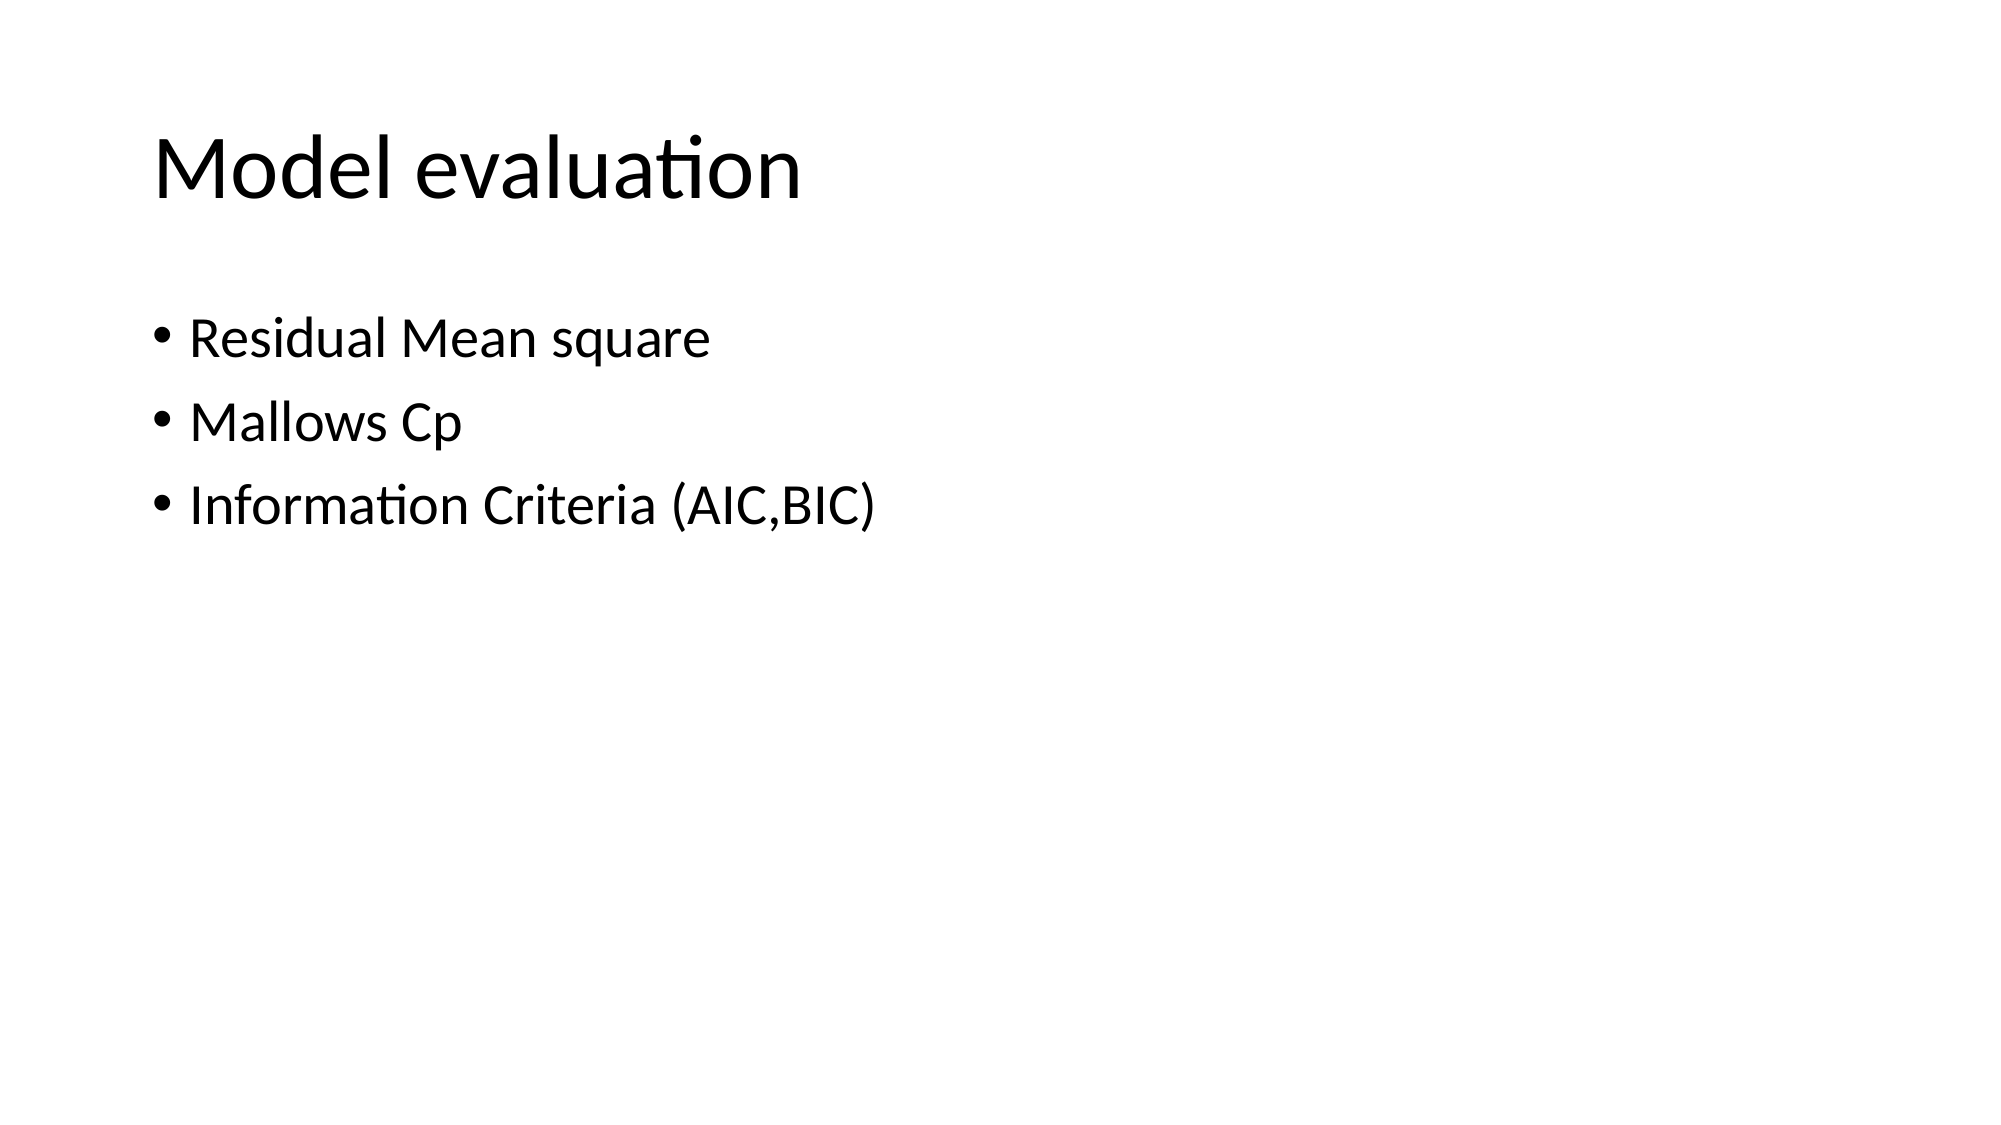

# Model evaluation
Residual Mean square
Mallows Cp
Information Criteria (AIC,BIC)